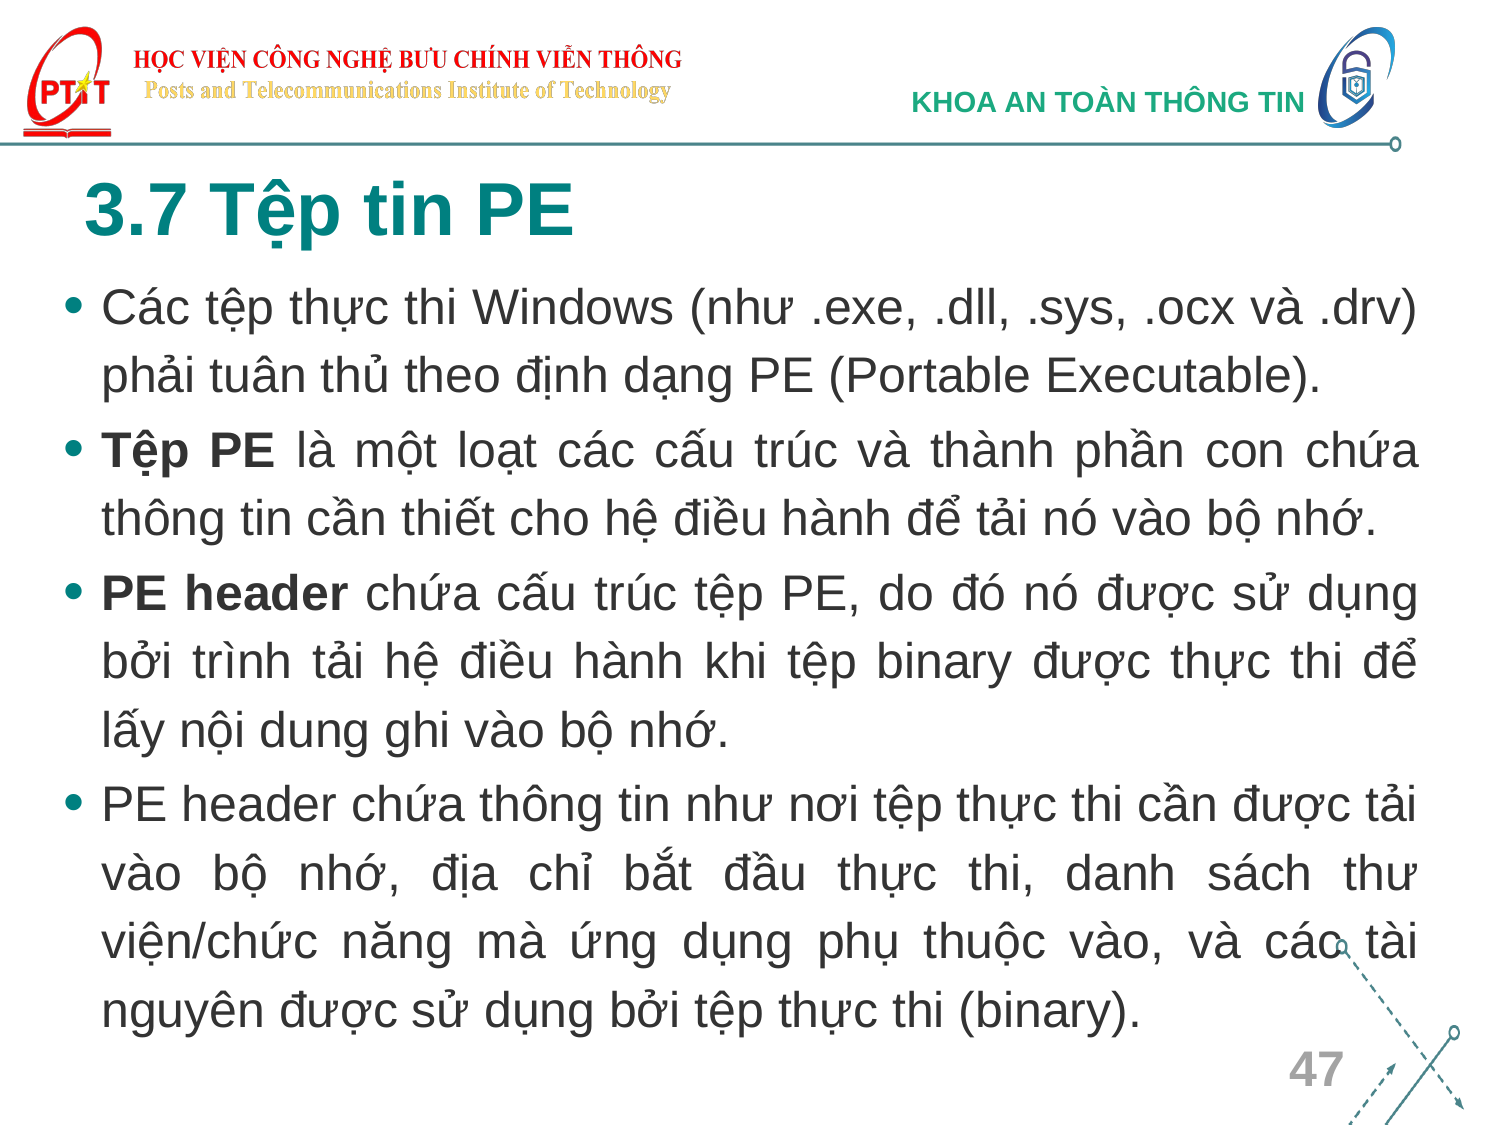

# 3.7 Tệp tin PE
Các tệp thực thi Windows (như .exe, .dll, .sys, .ocx và .drv) phải tuân thủ theo định dạng PE (Portable Executable).
Tệp PE là một loạt các cấu trúc và thành phần con chứa thông tin cần thiết cho hệ điều hành để tải nó vào bộ nhớ.
PE header chứa cấu trúc tệp PE, do đó nó được sử dụng bởi trình tải hệ điều hành khi tệp binary được thực thi để lấy nội dung ghi vào bộ nhớ.
PE header chứa thông tin như nơi tệp thực thi cần được tải vào bộ nhớ, địa chỉ bắt đầu thực thi, danh sách thư viện/chức năng mà ứng dụng phụ thuộc vào, và các tài nguyên được sử dụng bởi tệp thực thi (binary).